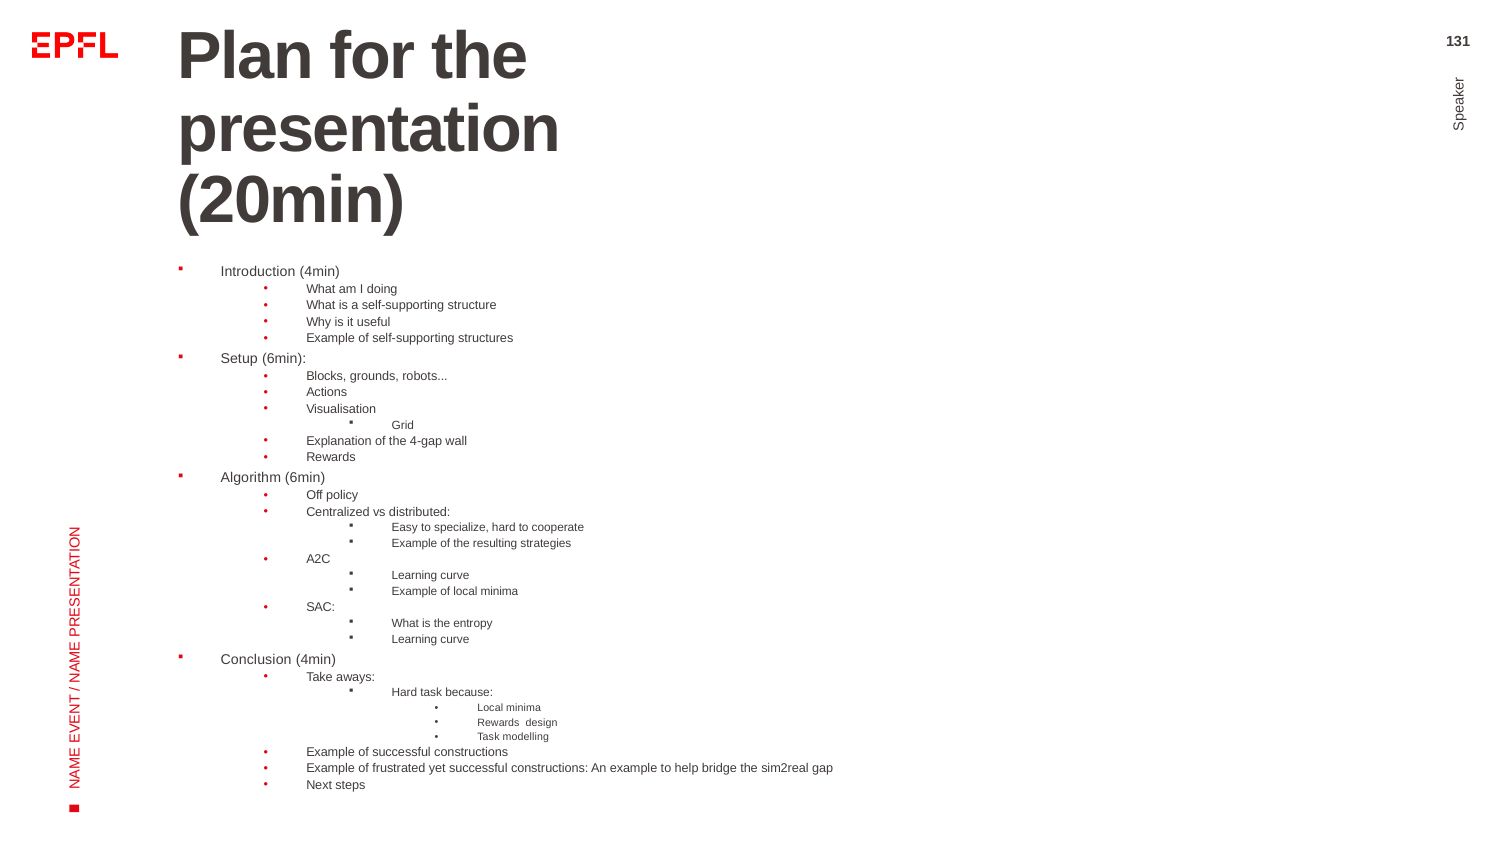

# Plan for the presentation (20min)
131
Introduction (4min)
What am I doing
What is a self-supporting structure
Why is it useful
Example of self-supporting structures
Setup (6min):
Blocks, grounds, robots...
Actions
Visualisation
Grid
Explanation of the 4-gap wall
Rewards
Algorithm (6min)
Off policy
Centralized vs distributed:
Easy to specialize, hard to cooperate
Example of the resulting strategies
A2C
Learning curve
Example of local minima
SAC:
What is the entropy
Learning curve
Conclusion (4min)
Take aways:
Hard task because:
Local minima
Rewards  design
Task modelling
Example of successful constructions
Example of frustrated yet successful constructions: An example to help bridge the sim2real gap
Next steps
Speaker
NAME EVENT / NAME PRESENTATION